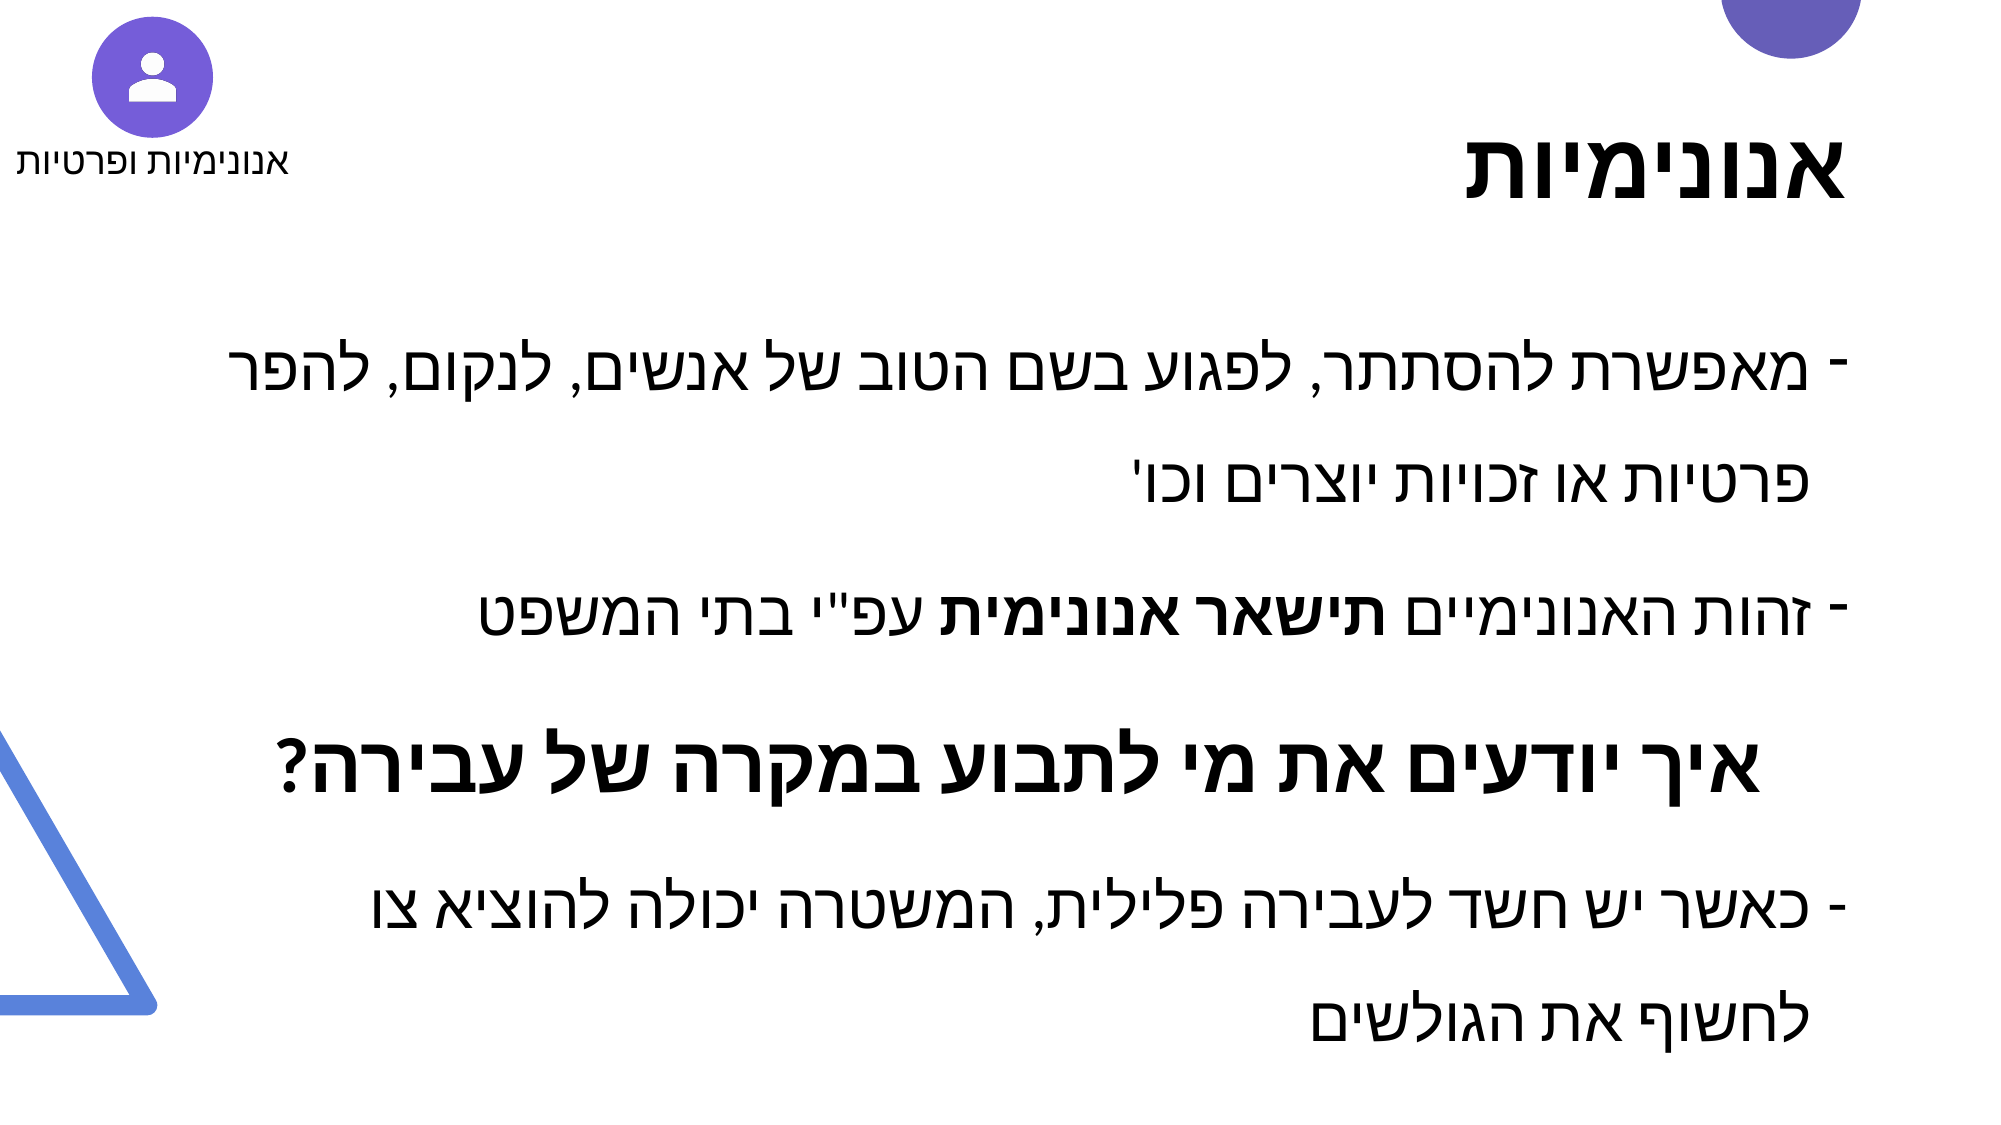

אנונימיות ופרטיות
# אנונימיות
מאפשרת להסתתר, לפגוע בשם הטוב של אנשים, לנקום, להפר פרטיות או זכויות יוצרים וכו'
זהות האנונימיים תישאר אנונימית עפ"י בתי המשפט
איך יודעים את מי לתבוע במקרה של עבירה?
כאשר יש חשד לעבירה פלילית, המשטרה יכולה להוציא צו לחשוף את הגולשים